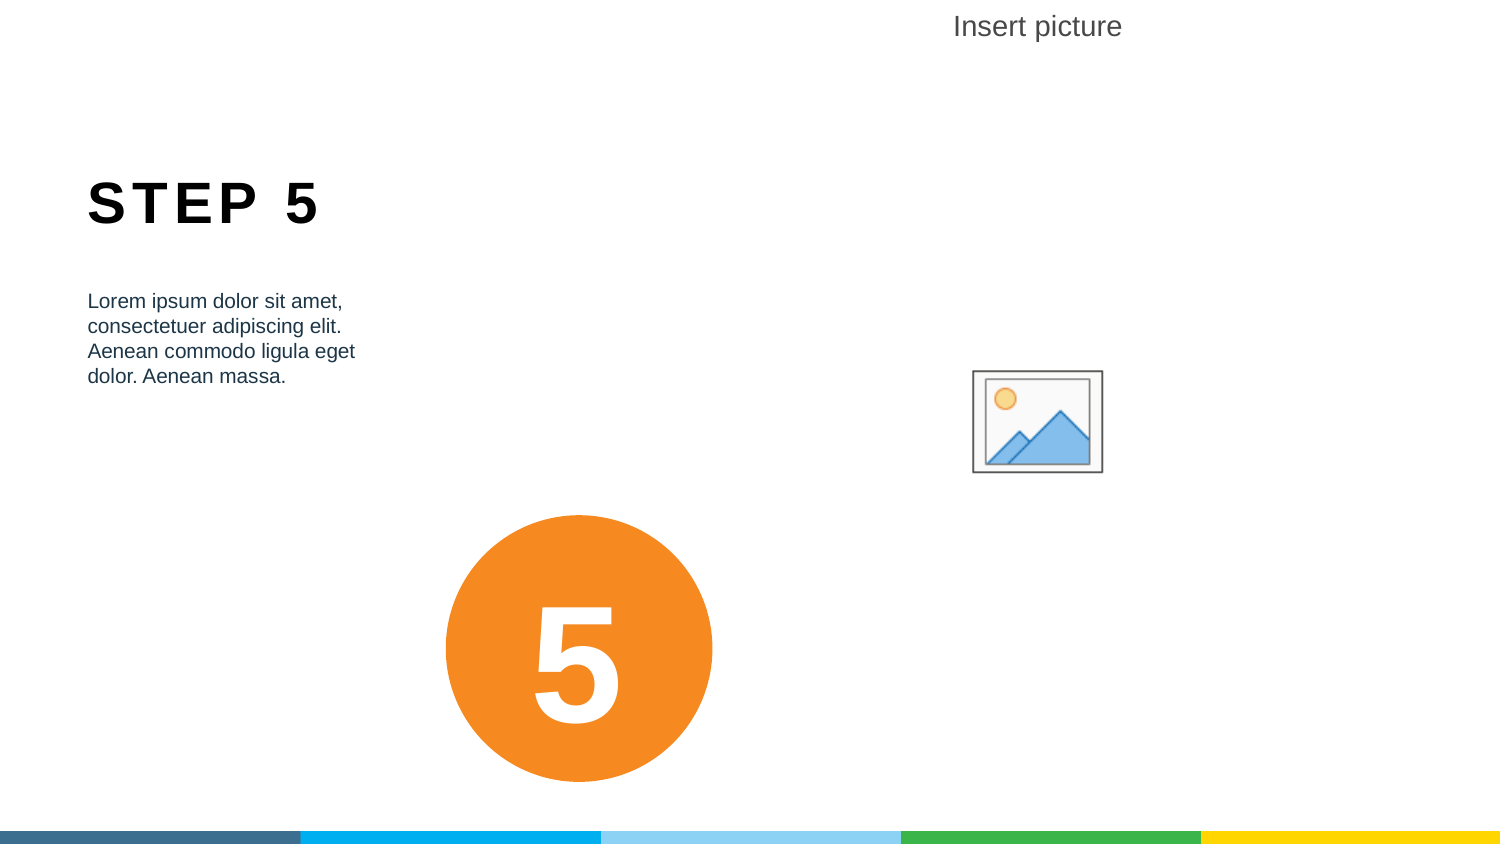

STEP 5
Lorem ipsum dolor sit amet, consectetuer adipiscing elit. Aenean commodo ligula eget dolor. Aenean massa.

5